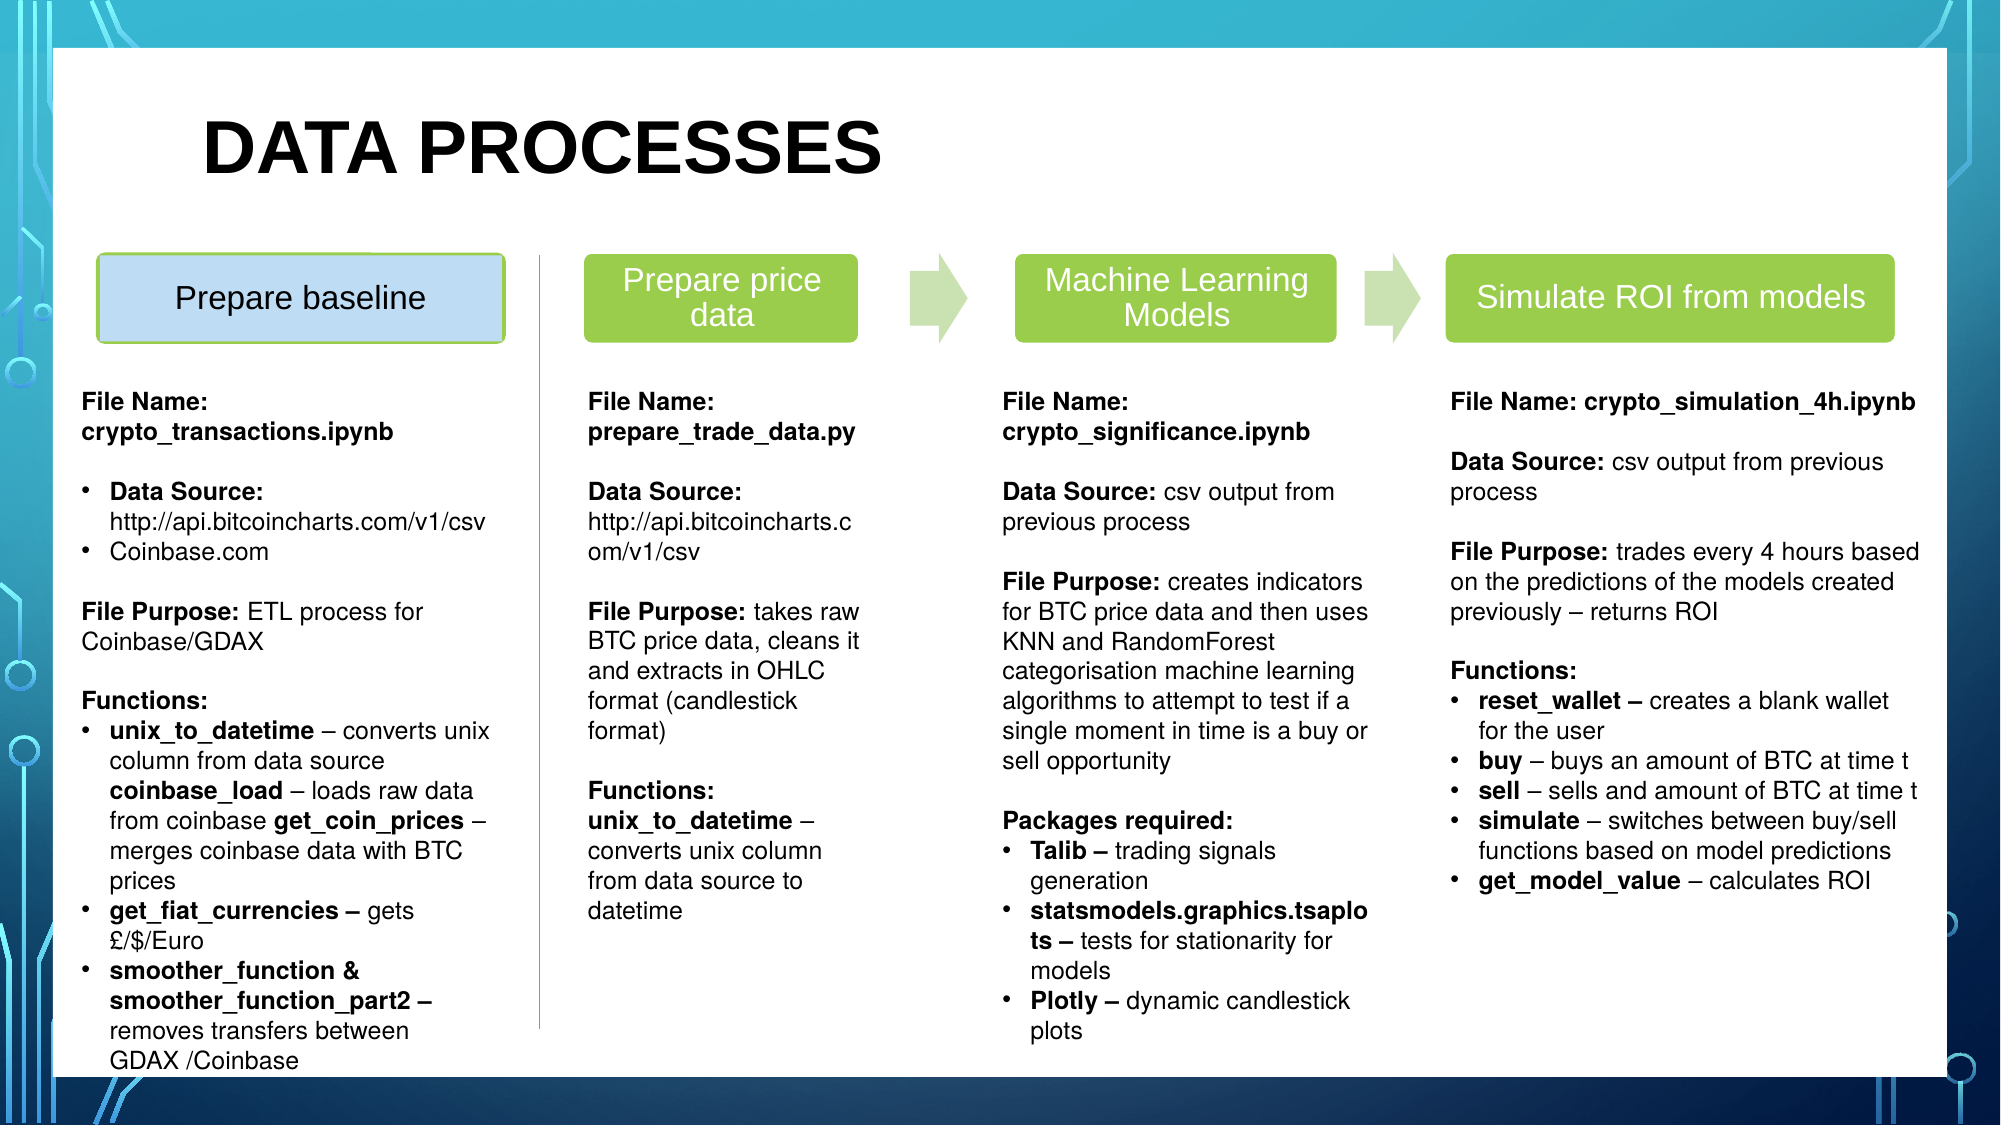

# Data processes

Prepare baseline
Prepare price data

Machine Learning Models

Simulate ROI from models
File Name: crypto_transactions.ipynb

Data Source: http://api.bitcoincharts.com/v1/csv
Coinbase.com

File Purpose: ETL process for Coinbase/GDAX

Functions:
unix_to_datetime – converts unix column from data source coinbase_load – loads raw data from coinbase get_coin_prices – merges coinbase data with BTC prices
get_fiat_currencies – gets £/$/Euro
smoother_function & smoother_function_part2 – removes transfers between GDAX /Coinbase

File Name: prepare_trade_data.py

Data Source: http://api.bitcoincharts.com/v1/csv

File Purpose: takes raw BTC price data, cleans it and extracts in OHLC format (candlestick format)

Functions:
unix_to_datetime – converts unix column from data source to datetime
File Name: crypto_significance.ipynb

Data Source: csv output from previous process

File Purpose: creates indicators for BTC price data and then uses KNN and RandomForest categorisation machine learning algorithms to attempt to test if a single moment in time is a buy or sell opportunity

Packages required:
Talib – trading signals generation
statsmodels.graphics.tsaplots – tests for stationarity for models
Plotly – dynamic candlestick plots

File Name: crypto_simulation_4h.ipynb

Data Source: csv output from previous process

File Purpose: trades every 4 hours based on the predictions of the models created previously – returns ROI

Functions:
reset_wallet – creates a blank wallet for the user
buy – buys an amount of BTC at time t
sell – sells and amount of BTC at time t
simulate – switches between buy/sell functions based on model predictions
get_model_value – calculates ROI